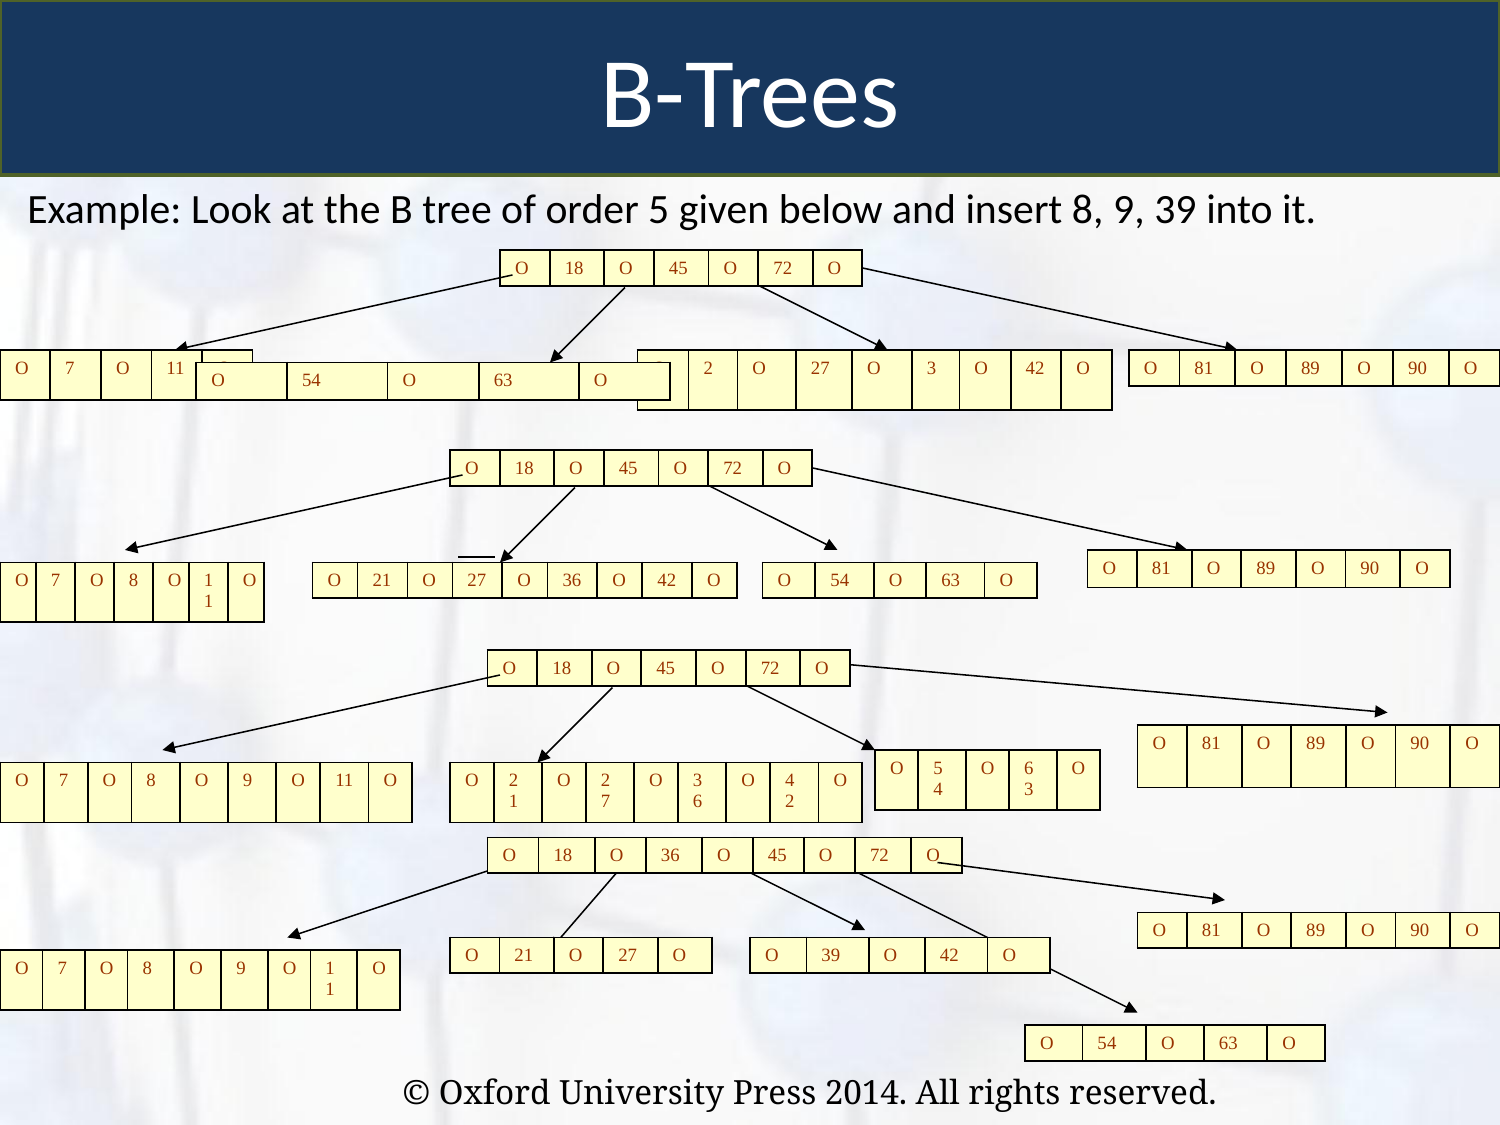

B-Trees
Example: Look at the B tree of order 5 given below and insert 8, 9, 39 into it.
| O | 18 | O | 45 | O | 72 | O |
| --- | --- | --- | --- | --- | --- | --- |

| O | 7 | O | 11 | O |
| --- | --- | --- | --- | --- |
| O | 21 | O | 27 | O | 36 | O | 42 | O |
| --- | --- | --- | --- | --- | --- | --- | --- | --- |
| O | 81 | O | 89 | O | 90 | O |
| --- | --- | --- | --- | --- | --- | --- |
| O | 54 | O | 63 | O |
| --- | --- | --- | --- | --- |
| O | 18 | O | 45 | O | 72 | O |
| --- | --- | --- | --- | --- | --- | --- |

| O | 81 | O | 89 | O | 90 | O |
| --- | --- | --- | --- | --- | --- | --- |

| O | 7 | O | 8 | O | 11 | O |
| --- | --- | --- | --- | --- | --- | --- |
| O | 21 | O | 27 | O | 36 | O | 42 | O |
| --- | --- | --- | --- | --- | --- | --- | --- | --- |
| O | 54 | O | 63 | O |
| --- | --- | --- | --- | --- |

| O | 18 | O | 45 | O | 72 | O |
| --- | --- | --- | --- | --- | --- | --- |

| O | 81 | O | 89 | O | 90 | O |
| --- | --- | --- | --- | --- | --- | --- |
| O | 54 | O | 63 | O |
| --- | --- | --- | --- | --- |
| O | 7 | O | 8 | O | 9 | O | 11 | O |
| --- | --- | --- | --- | --- | --- | --- | --- | --- |
| O | 21 | O | 27 | O | 36 | O | 42 | O |
| --- | --- | --- | --- | --- | --- | --- | --- | --- |
| O | 18 | O | 36 | O | 45 | O | 72 | O |
| --- | --- | --- | --- | --- | --- | --- | --- | --- |

| O | 81 | O | 89 | O | 90 | O |
| --- | --- | --- | --- | --- | --- | --- |
| O | 21 | O | 27 | O |
| --- | --- | --- | --- | --- |
| O | 39 | O | 42 | O |
| --- | --- | --- | --- | --- |
| O | 7 | O | 8 | O | 9 | O | 11 | O |
| --- | --- | --- | --- | --- | --- | --- | --- | --- |
| O | 54 | O | 63 | O |
| --- | --- | --- | --- | --- |